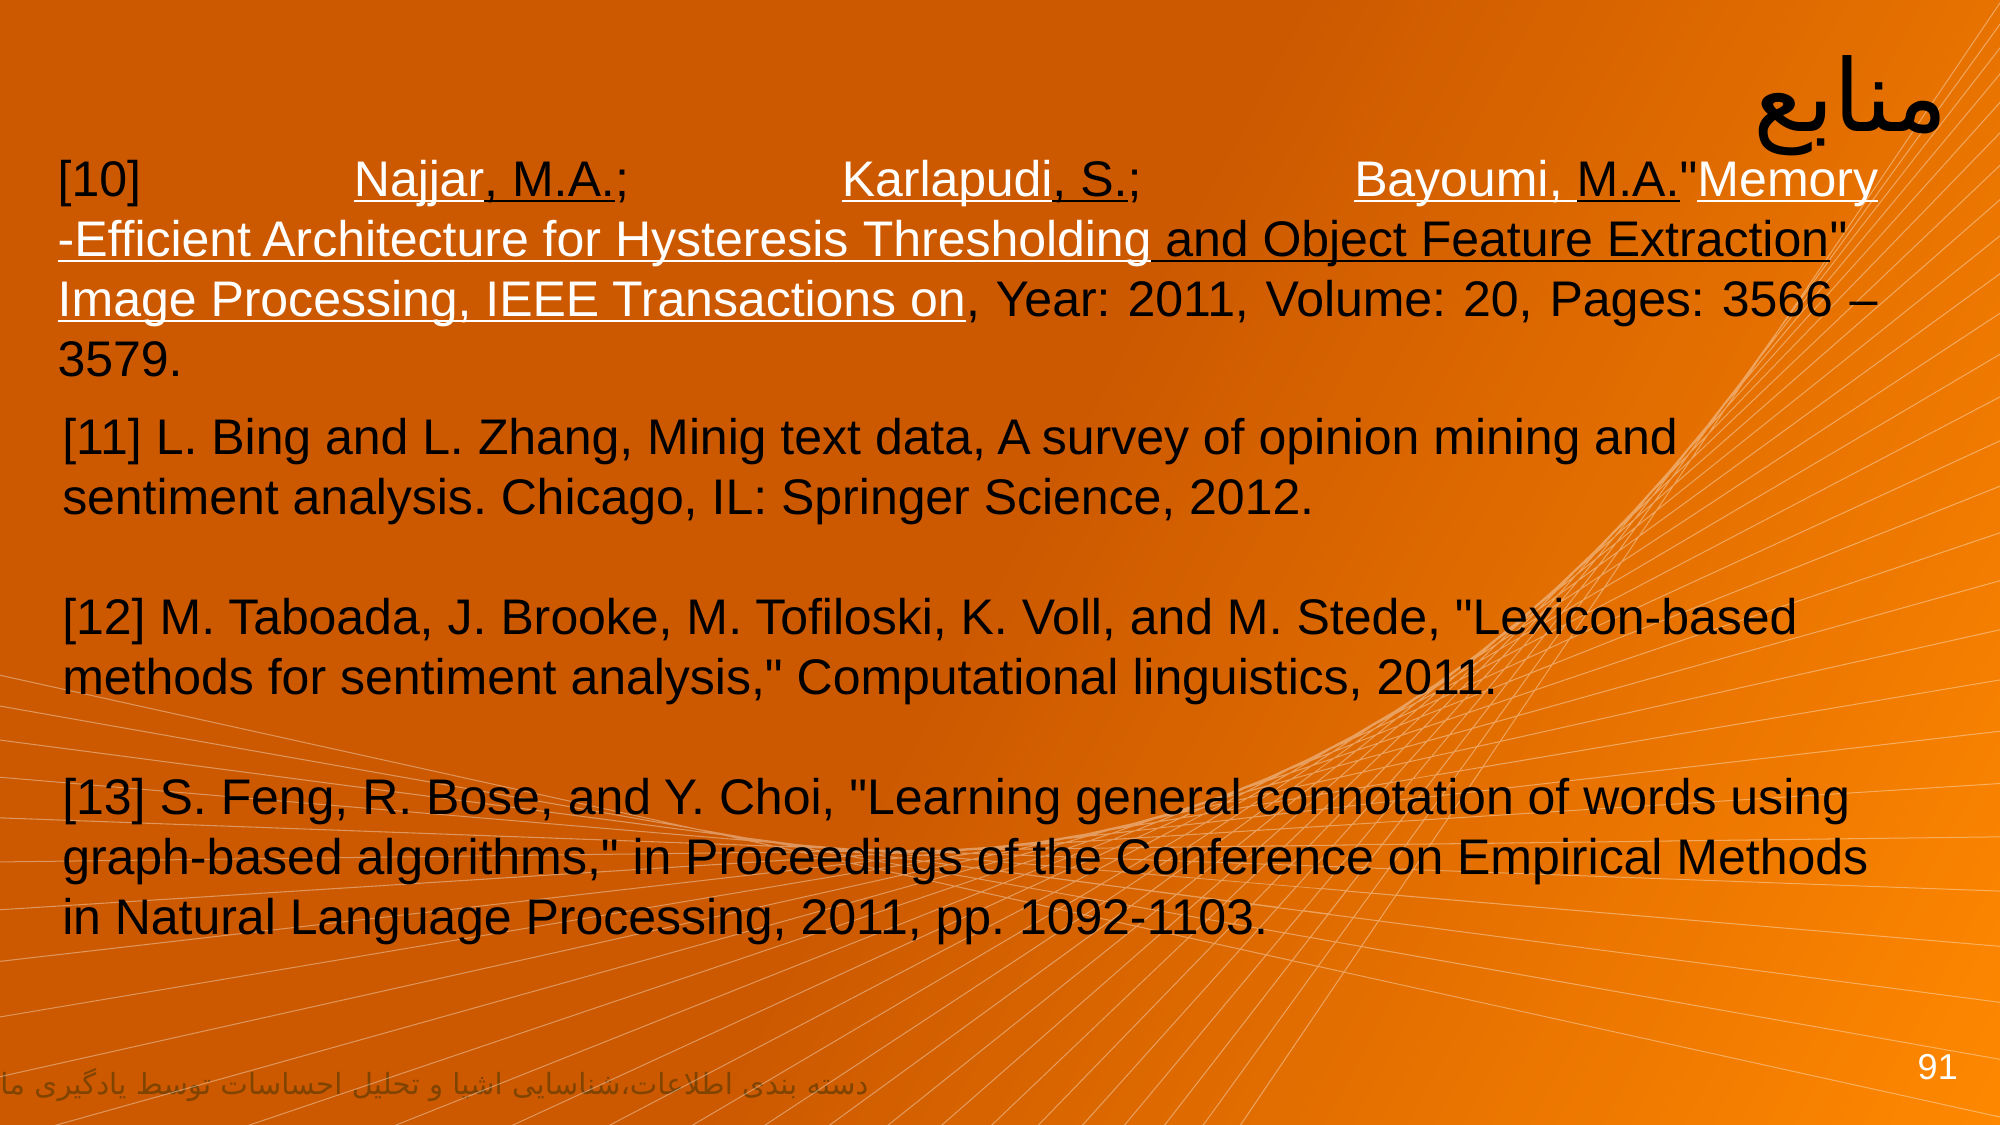

منابع
[10] Najjar, M.A.; Karlapudi, S.; Bayoumi, M.A."Memory-Efficient Architecture for Hysteresis Thresholding and Object Feature Extraction" Image Processing, IEEE Transactions on, Year: 2011, Volume: 20, Pages: 3566 – 3579.
[11] L. Bing and L. Zhang, Minig text data, A survey of opinion mining and sentiment analysis. Chicago, IL: Springer Science, 2012.

[12] M. Taboada, J. Brooke, M. Tofiloski, K. Voll, and M. Stede, "Lexicon-based methods for sentiment analysis," Computational linguistics, 2011.

[13] S. Feng, R. Bose, and Y. Choi, "Learning general connotation of words using graph-based algorithms," in Proceedings of the Conference on Empirical Methods in Natural Language Processing, 2011, pp. 1092-1103.

91